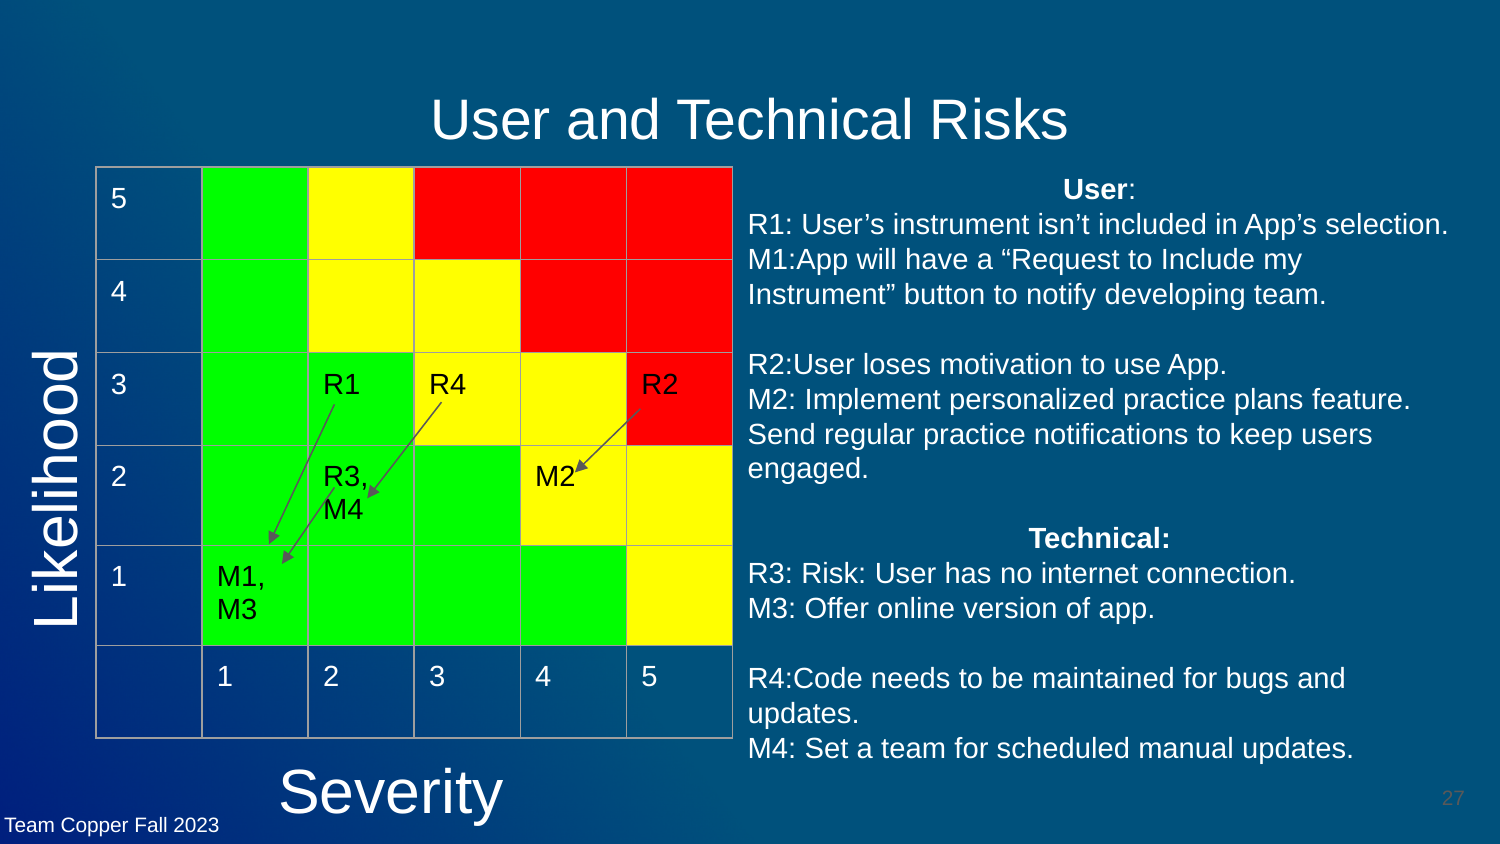

# User and Technical Risks
User:
R1: User’s instrument isn’t included in App’s selection.
M1:App will have a “Request to Include my Instrument” button to notify developing team.

R2:User loses motivation to use App.
M2: Implement personalized practice plans feature. Send regular practice notifications to keep users engaged.

Technical:
R3: Risk: User has no internet connection.
M3: Offer online version of app.

R4:Code needs to be maintained for bugs and updates.
M4: Set a team for scheduled manual updates.
| 5 |  |  |  |  |  |
| --- | --- | --- | --- | --- | --- |
| 4 |  |  |  |  |  |
| 3 |  | R1 | R4 |  | R2 |
| 2 |  | R3, M4 |  | M2 |  |
| 1 | M1, M3 |  |  |  |  |
|  | 1 | 2 | 3 | 4 | 5 |
Likelihood
Severity
27
Team Copper Fall 2023